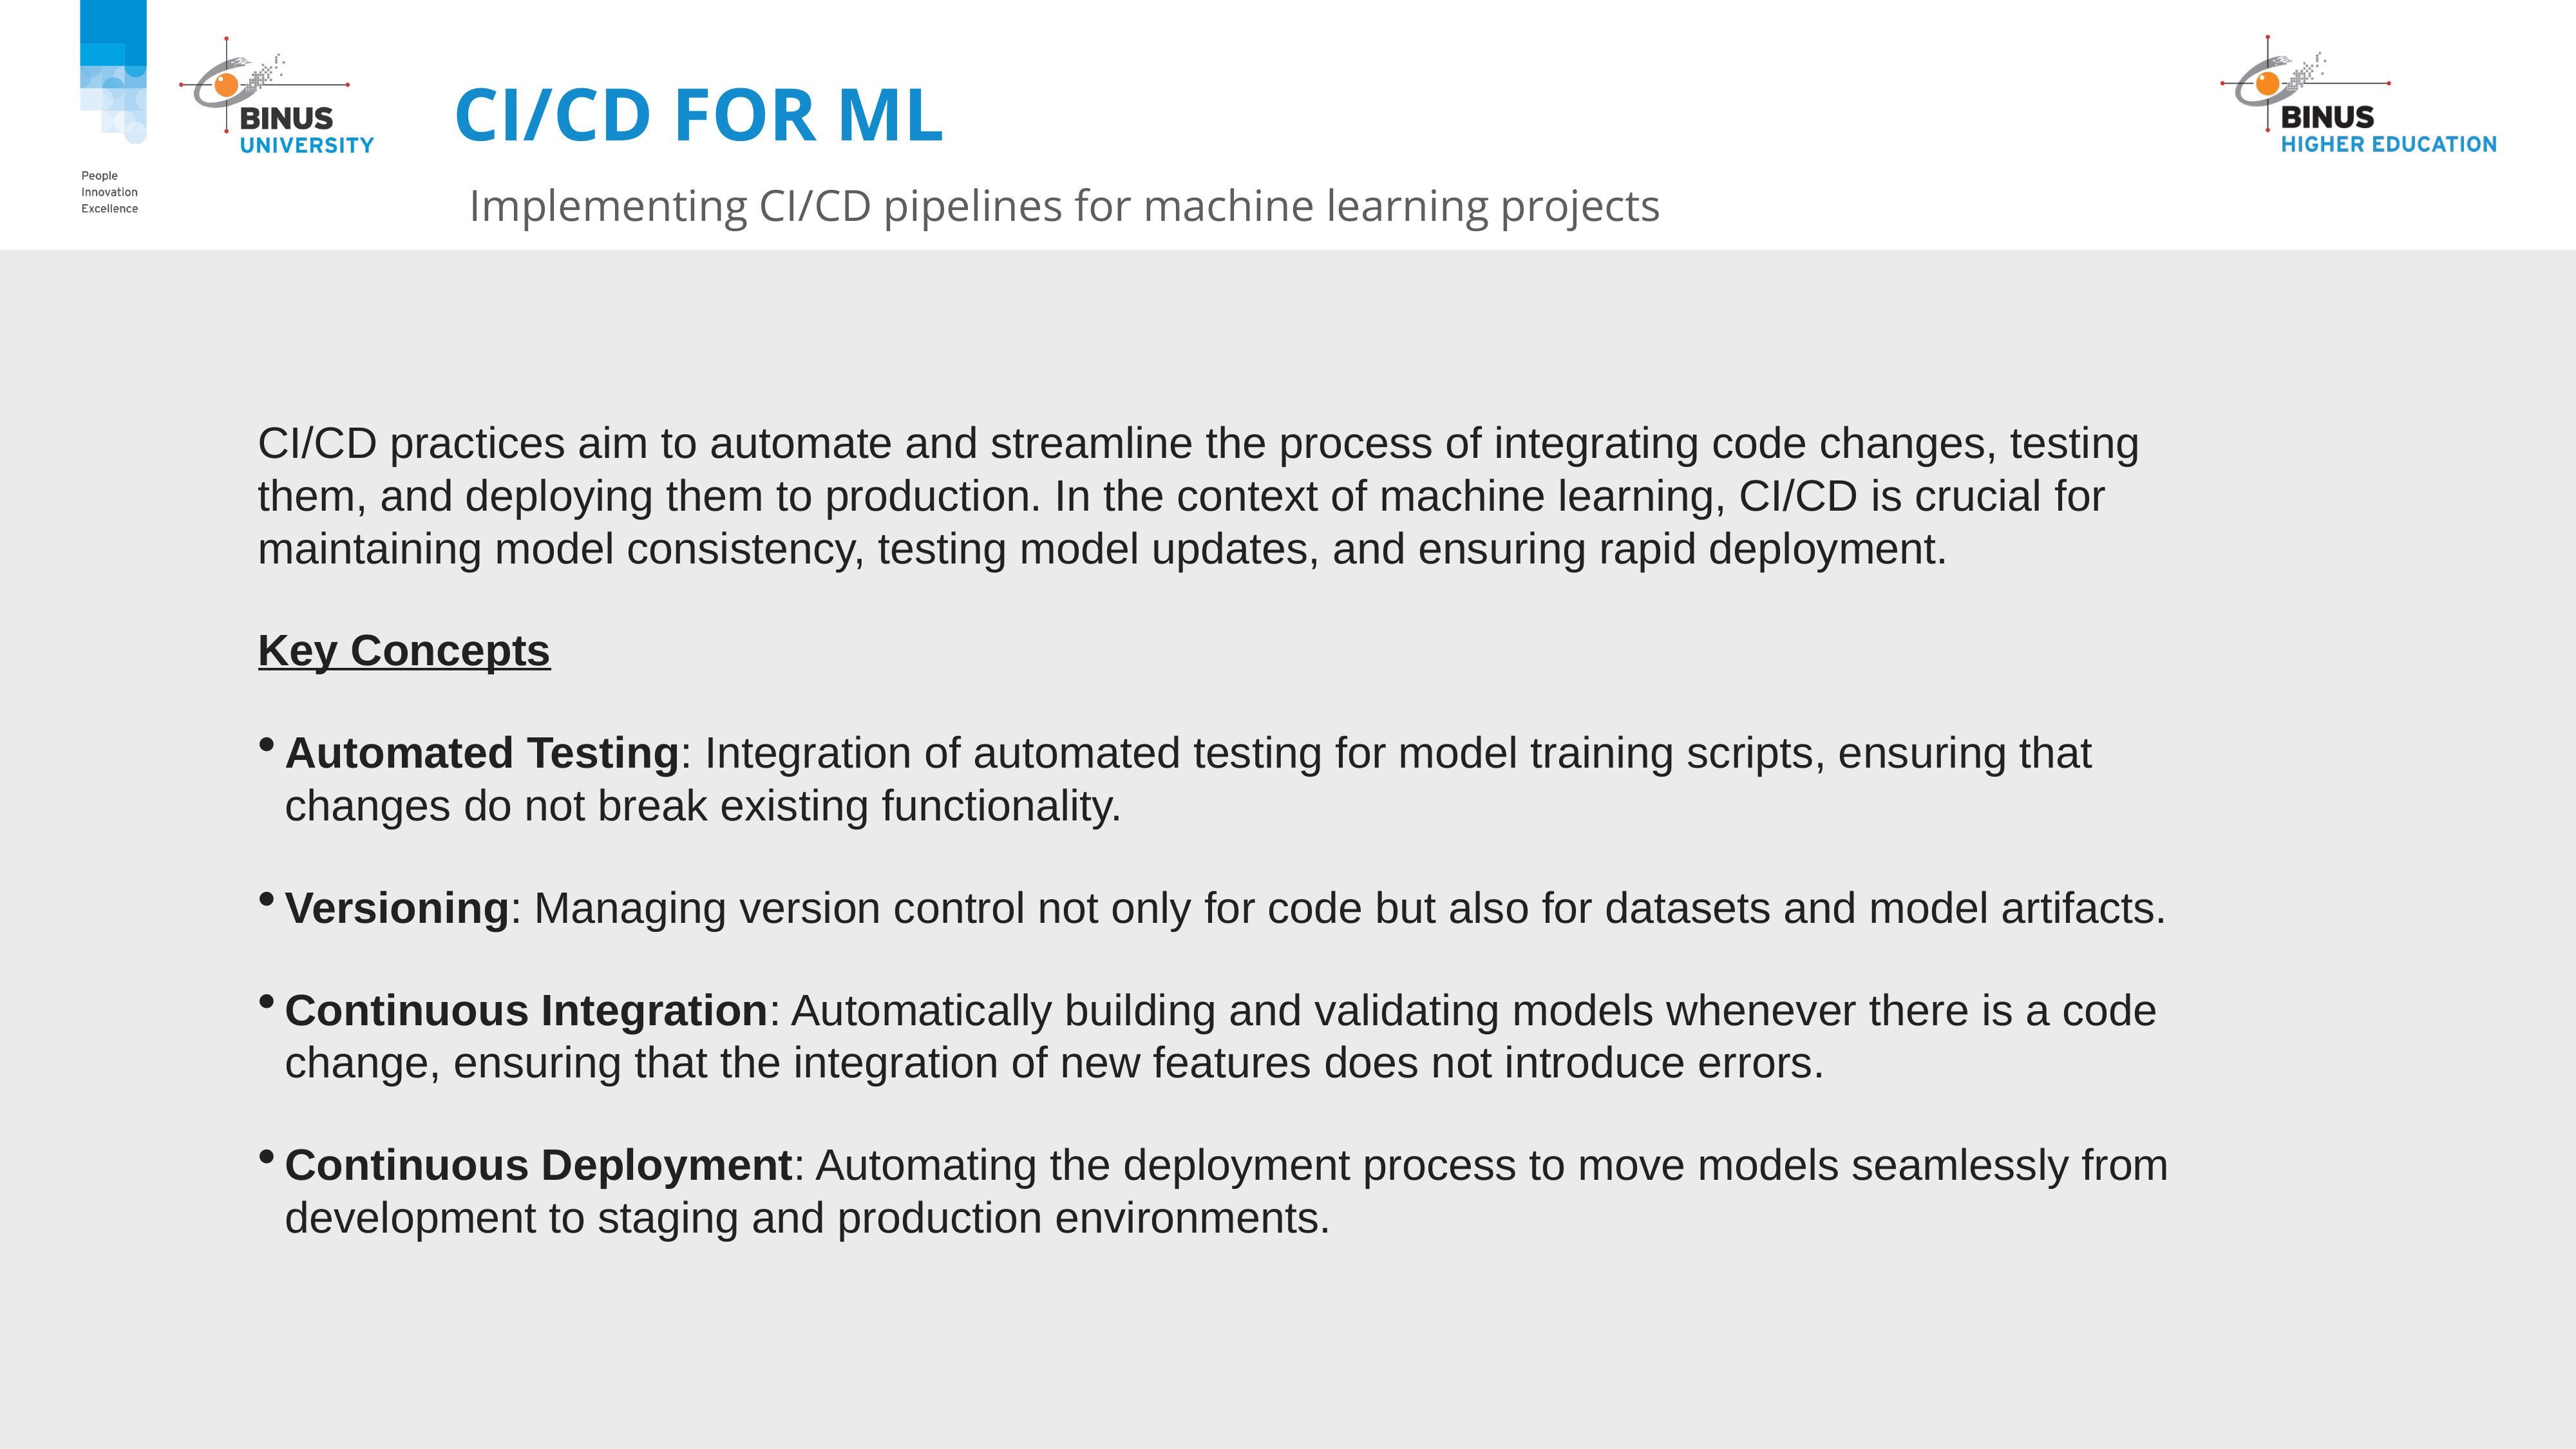

# CI/CD for ML
Implementing CI/CD pipelines for machine learning projects
CI/CD practices aim to automate and streamline the process of integrating code changes, testing them, and deploying them to production. In the context of machine learning, CI/CD is crucial for maintaining model consistency, testing model updates, and ensuring rapid deployment.
Key Concepts
Automated Testing: Integration of automated testing for model training scripts, ensuring that changes do not break existing functionality.
Versioning: Managing version control not only for code but also for datasets and model artifacts.
Continuous Integration: Automatically building and validating models whenever there is a code change, ensuring that the integration of new features does not introduce errors.
Continuous Deployment: Automating the deployment process to move models seamlessly from development to staging and production environments.